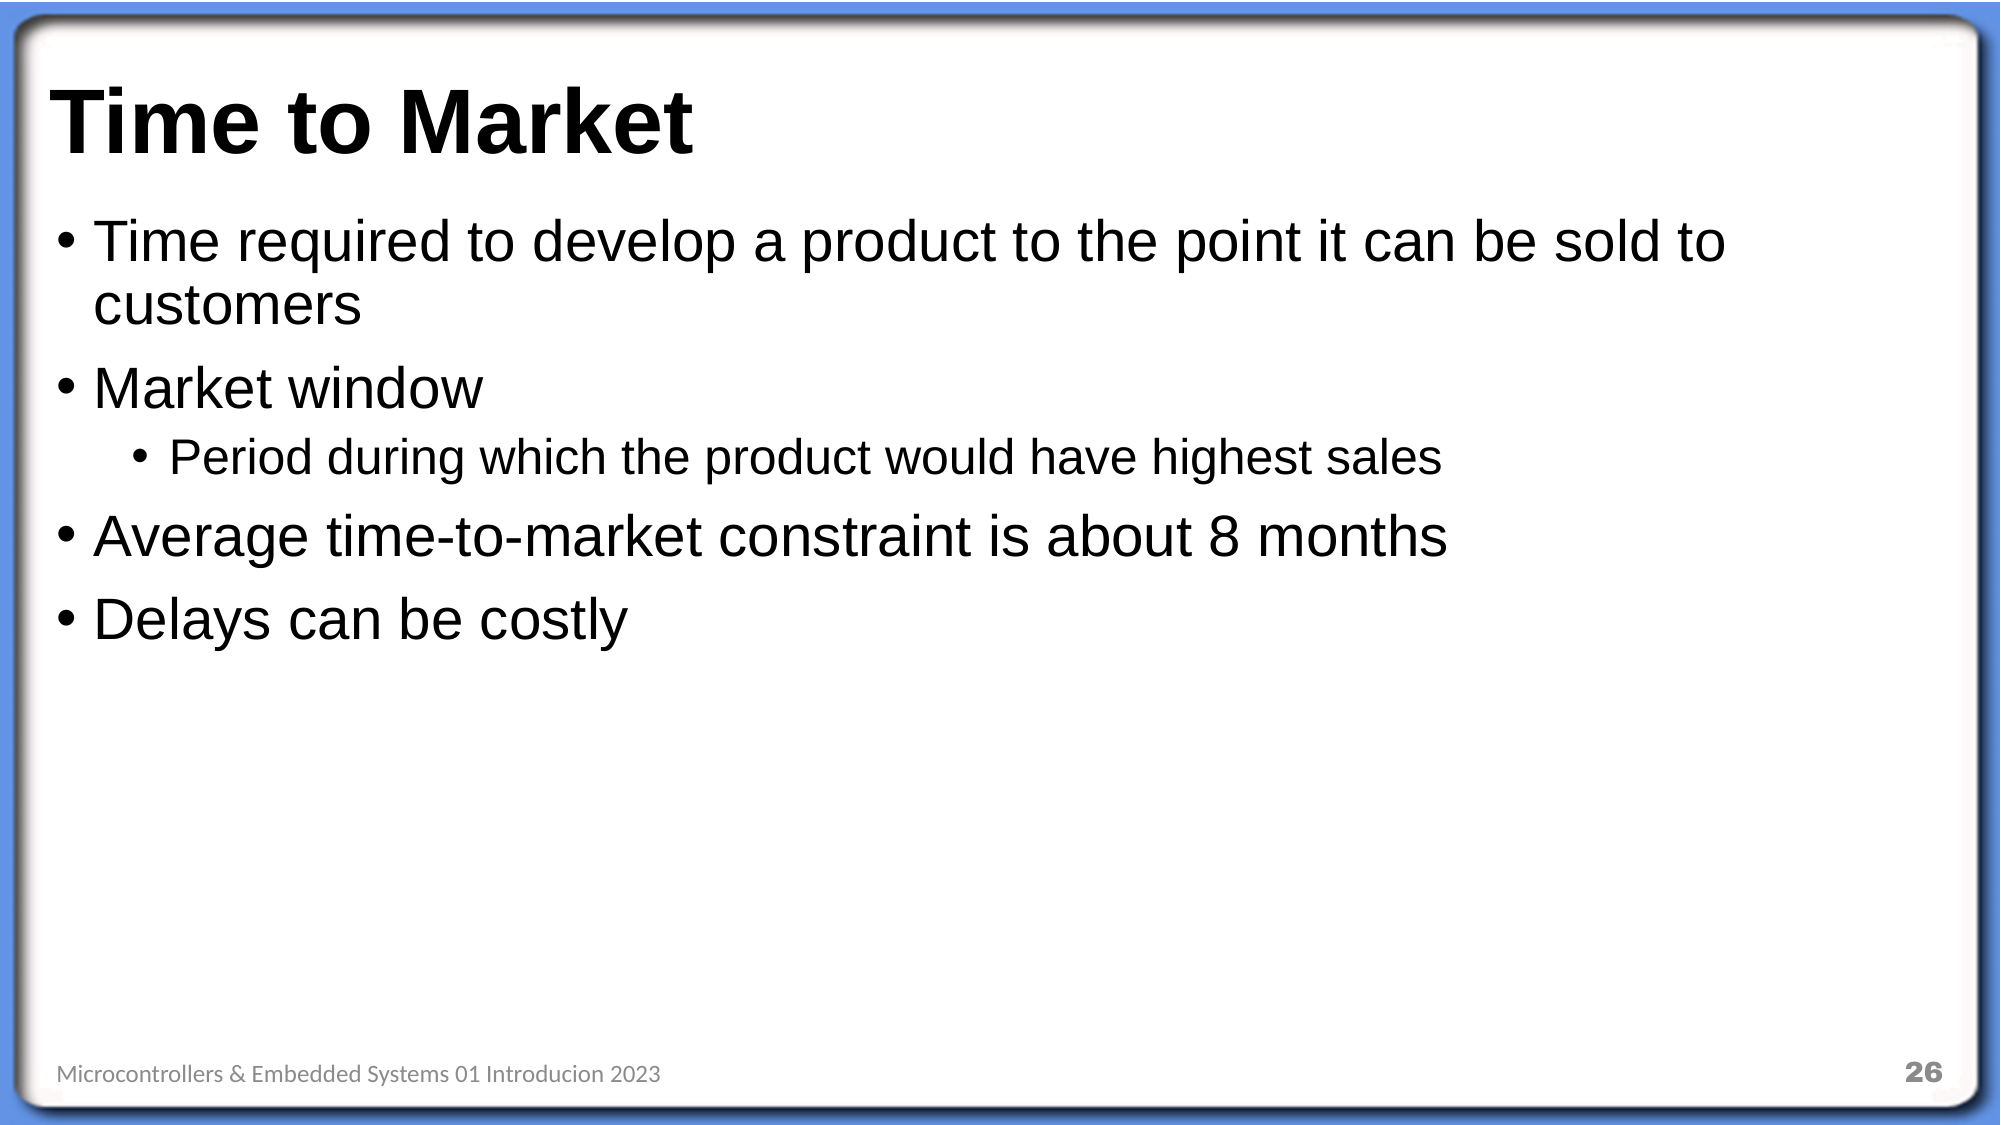

# Time to Market
Time required to develop a product to the point it can be sold to customers
Market window
Period during which the product would have highest sales
Average time-to-market constraint is about 8 months
Delays can be costly
26
Microcontrollers & Embedded Systems 01 Introducion 2023